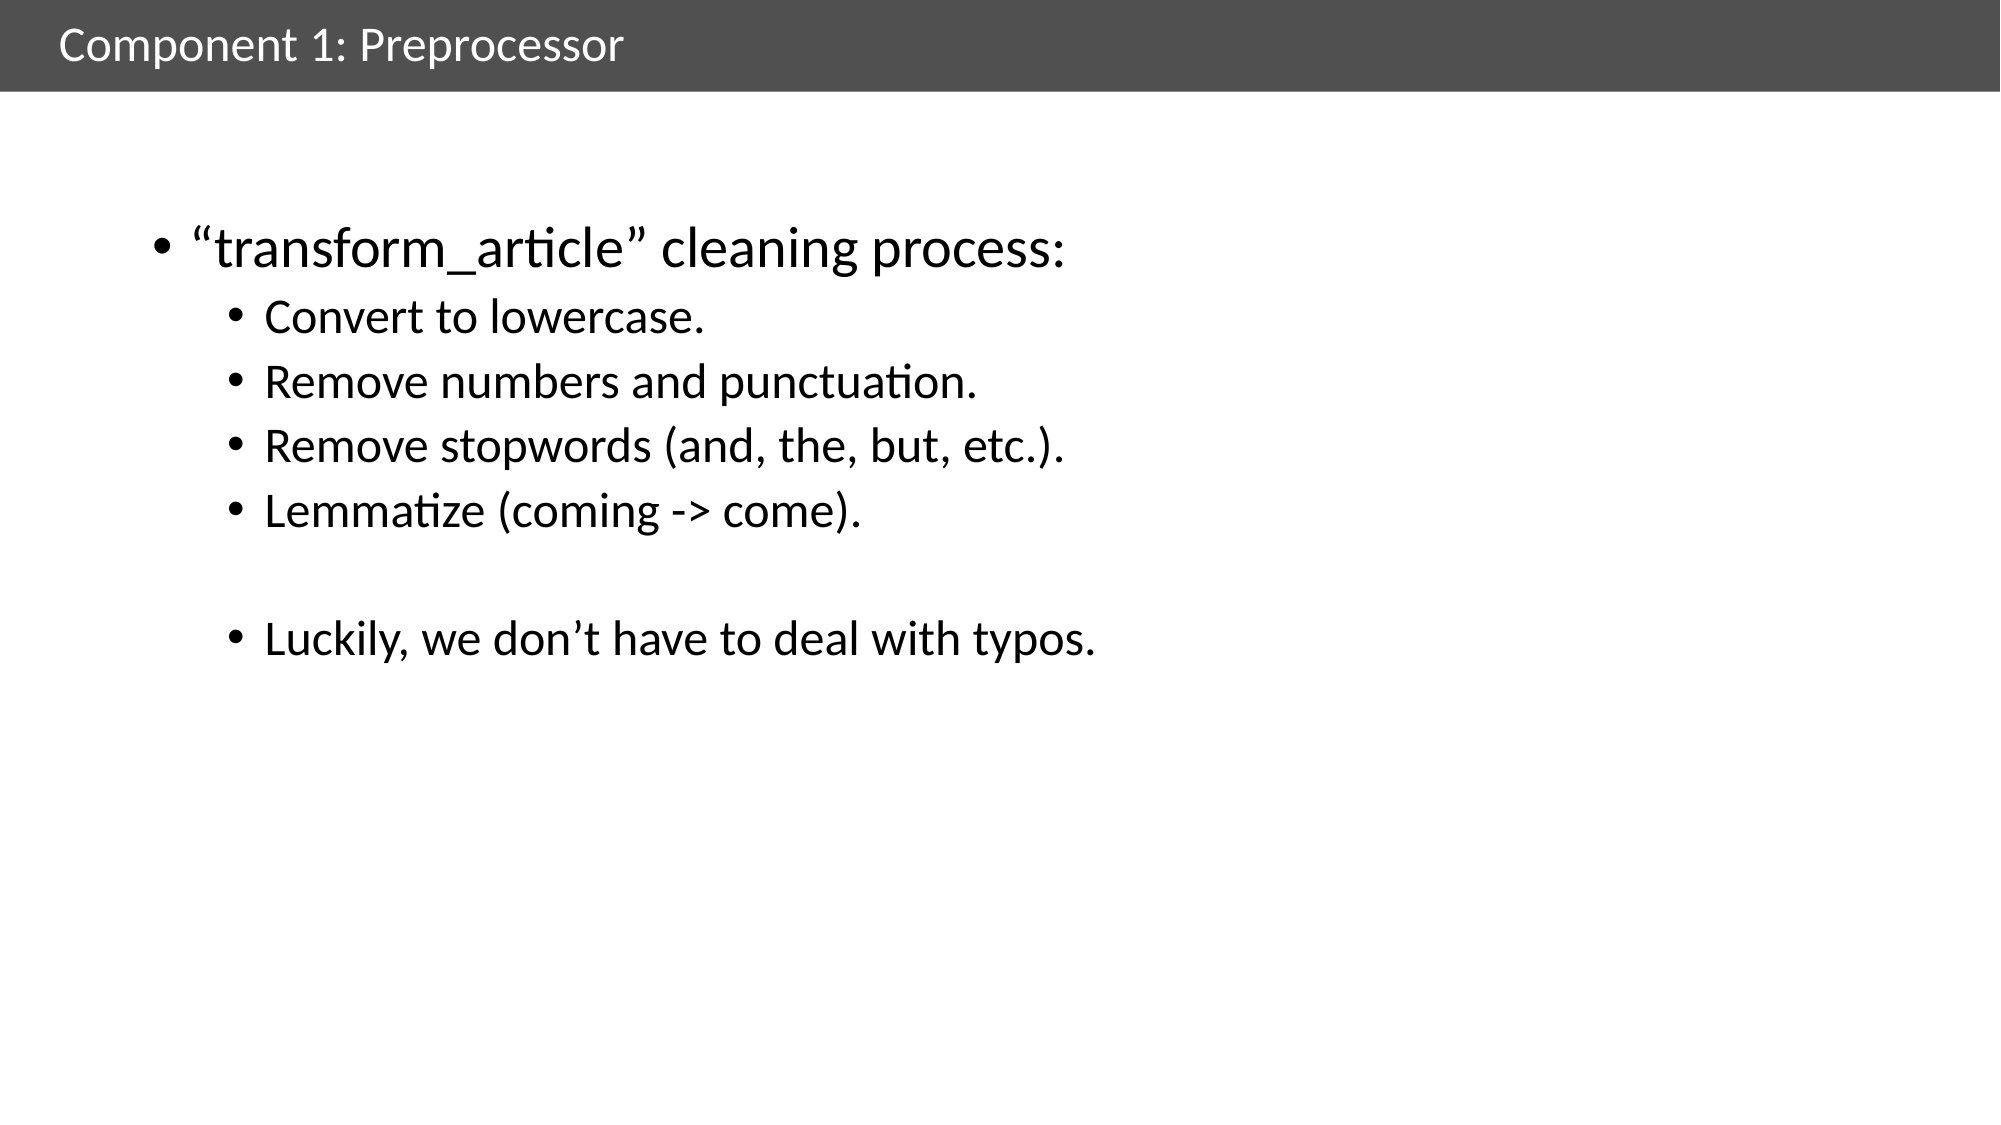

# Component 1: Preprocessor
“transform_article” cleaning process:
Convert to lowercase.
Remove numbers and punctuation.
Remove stopwords (and, the, but, etc.).
Lemmatize (coming -> come).

Luckily, we don’t have to deal with typos.